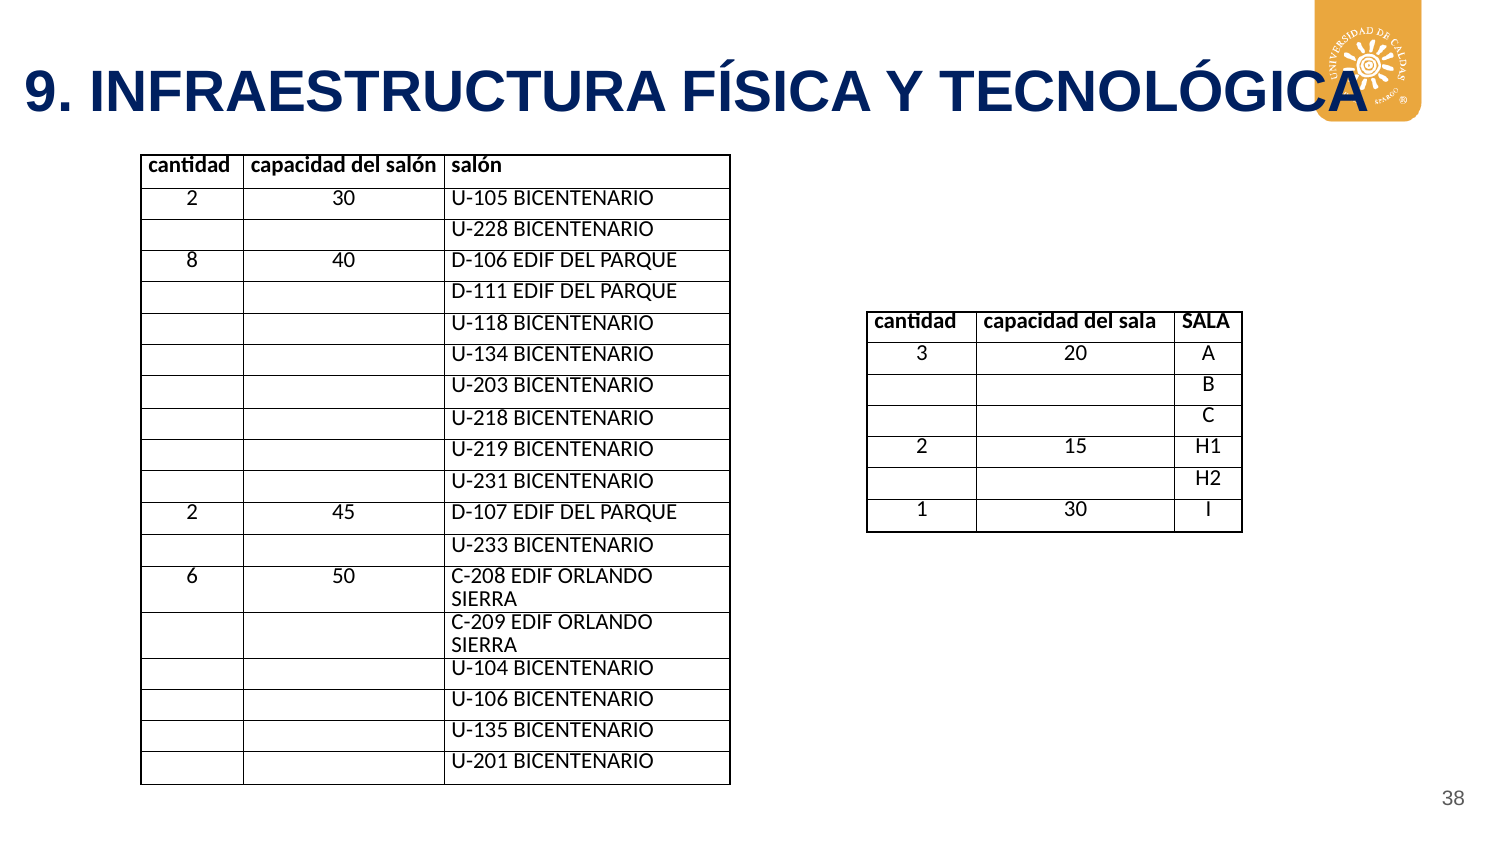

9. INFRAESTRUCTURA FÍSICA Y TECNOLÓGICA

| cantidad | capacidad del salón | salón |
| --- | --- | --- |
| 2 | 30 | U-105 BICENTENARIO |
|  |  | U-228 BICENTENARIO |
| 8 | 40 | D-106 EDIF DEL PARQUE |
|  |  | D-111 EDIF DEL PARQUE |
|  |  | U-118 BICENTENARIO |
|  |  | U-134 BICENTENARIO |
|  |  | U-203 BICENTENARIO |
|  |  | U-218 BICENTENARIO |
|  |  | U-219 BICENTENARIO |
|  |  | U-231 BICENTENARIO |
| 2 | 45 | D-107 EDIF DEL PARQUE |
|  |  | U-233 BICENTENARIO |
| 6 | 50 | C-208 EDIF ORLANDO SIERRA |
|  |  | C-209 EDIF ORLANDO SIERRA |
|  |  | U-104 BICENTENARIO |
|  |  | U-106 BICENTENARIO |
|  |  | U-135 BICENTENARIO |
|  |  | U-201 BICENTENARIO |
| cantidad | capacidad del sala | SALA |
| --- | --- | --- |
| 3 | 20 | A |
|  |  | B |
|  |  | C |
| 2 | 15 | H1 |
|  |  | H2 |
| 1 | 30 | I |
38